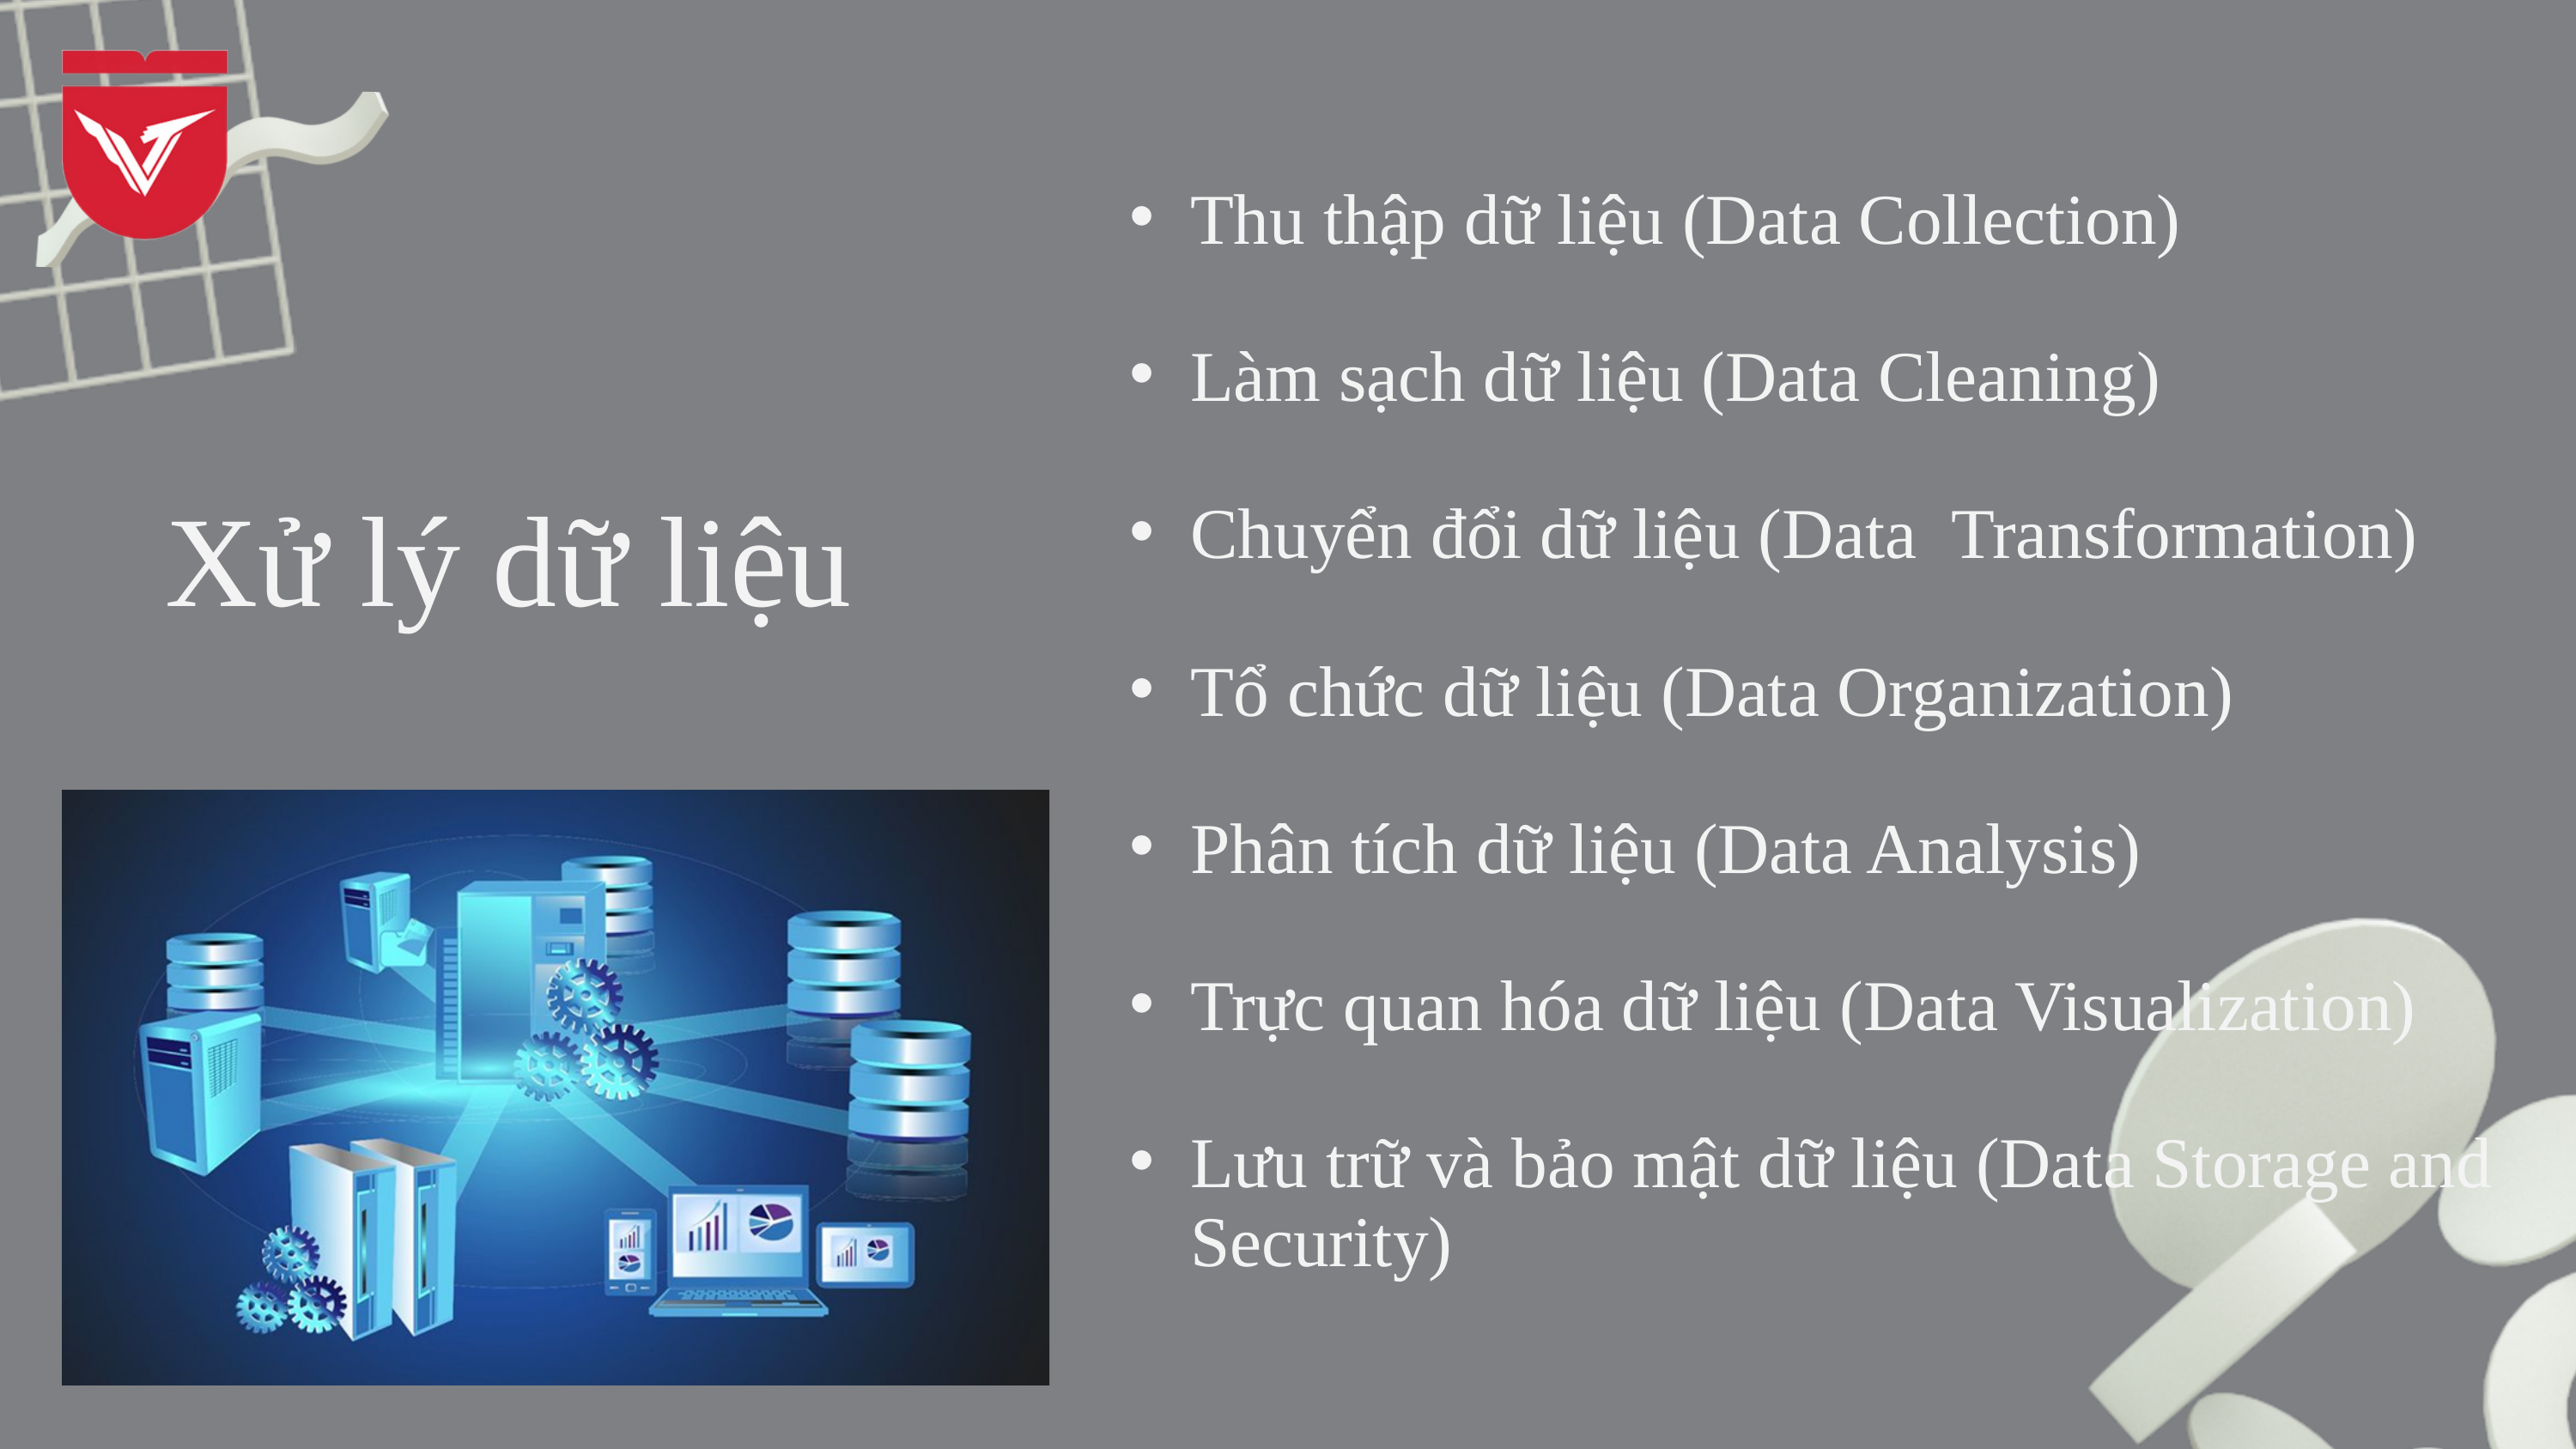

Thu thập dữ liệu (Data Collection)

Làm sạch dữ liệu (Data Cleaning)

Chuyển đổi dữ liệu (Data  Transformation)

Tổ chức dữ liệu (Data Organization)

Phân tích dữ liệu (Data Analysis)

Trực quan hóa dữ liệu (Data Visualization)

Lưu trữ và bảo mật dữ liệu (Data Storage and Security)
Xử lý dữ liệu